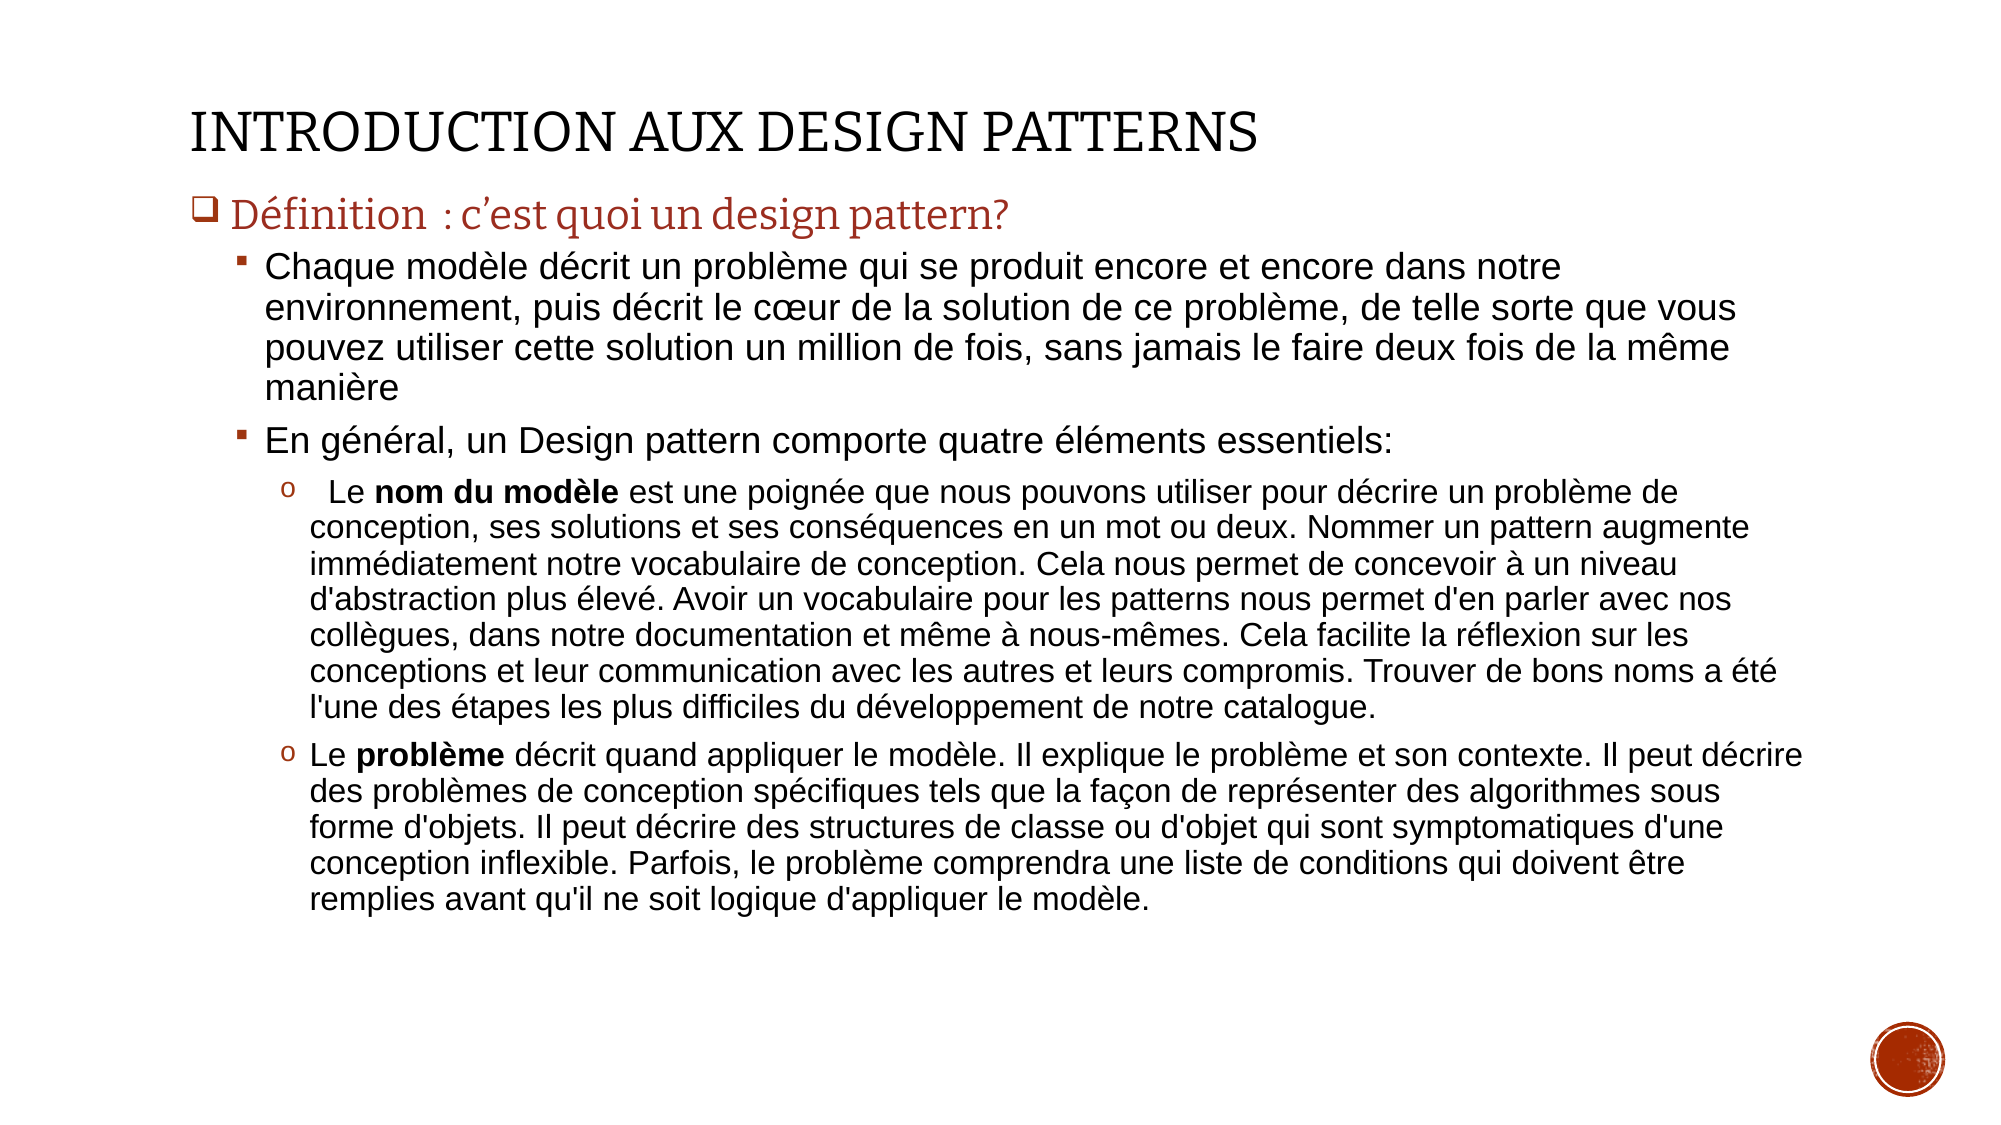

# Introduction aux Design Patterns
 Définition  : c’est quoi un design pattern?
Chaque modèle décrit un problème qui se produit encore et encore dans notre environnement, puis décrit le cœur de la solution de ce problème, de telle sorte que vous pouvez utiliser cette solution un million de fois, sans jamais le faire deux fois de la même manière
En général, un Design pattern comporte quatre éléments essentiels:
  Le nom du modèle est une poignée que nous pouvons utiliser pour décrire un problème de conception, ses solutions et ses conséquences en un mot ou deux. Nommer un pattern augmente immédiatement notre vocabulaire de conception. Cela nous permet de concevoir à un niveau d'abstraction plus élevé. Avoir un vocabulaire pour les patterns nous permet d'en parler avec nos collègues, dans notre documentation et même à nous-mêmes. Cela facilite la réflexion sur les conceptions et leur communication avec les autres et leurs compromis. Trouver de bons noms a été l'une des étapes les plus difficiles du développement de notre catalogue.
Le problème décrit quand appliquer le modèle. Il explique le problème et son contexte. Il peut décrire des problèmes de conception spécifiques tels que la façon de représenter des algorithmes sous forme d'objets. Il peut décrire des structures de classe ou d'objet qui sont symptomatiques d'une conception inflexible. Parfois, le problème comprendra une liste de conditions qui doivent être remplies avant qu'il ne soit logique d'appliquer le modèle.